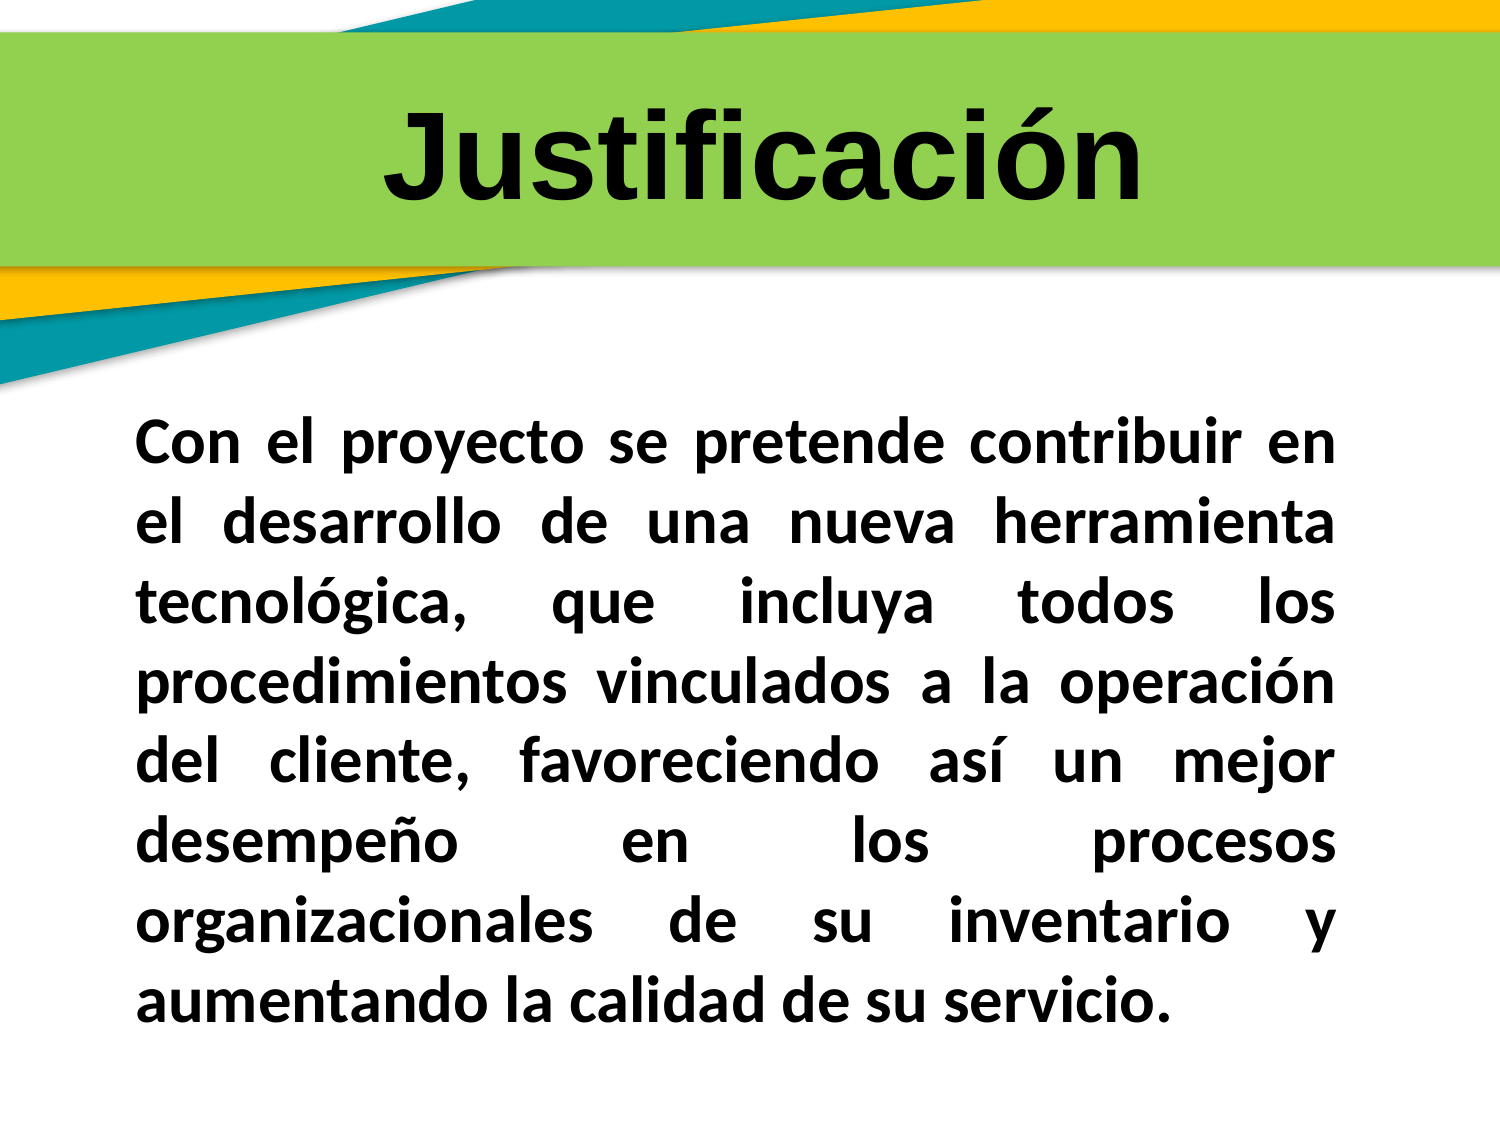

Justificación
Con el proyecto se pretende contribuir en el desarrollo de una nueva herramienta tecnológica, que incluya todos los procedimientos vinculados a la operación del cliente, favoreciendo así un mejor desempeño en los procesos organizacionales de su inventario y aumentando la calidad de su servicio.